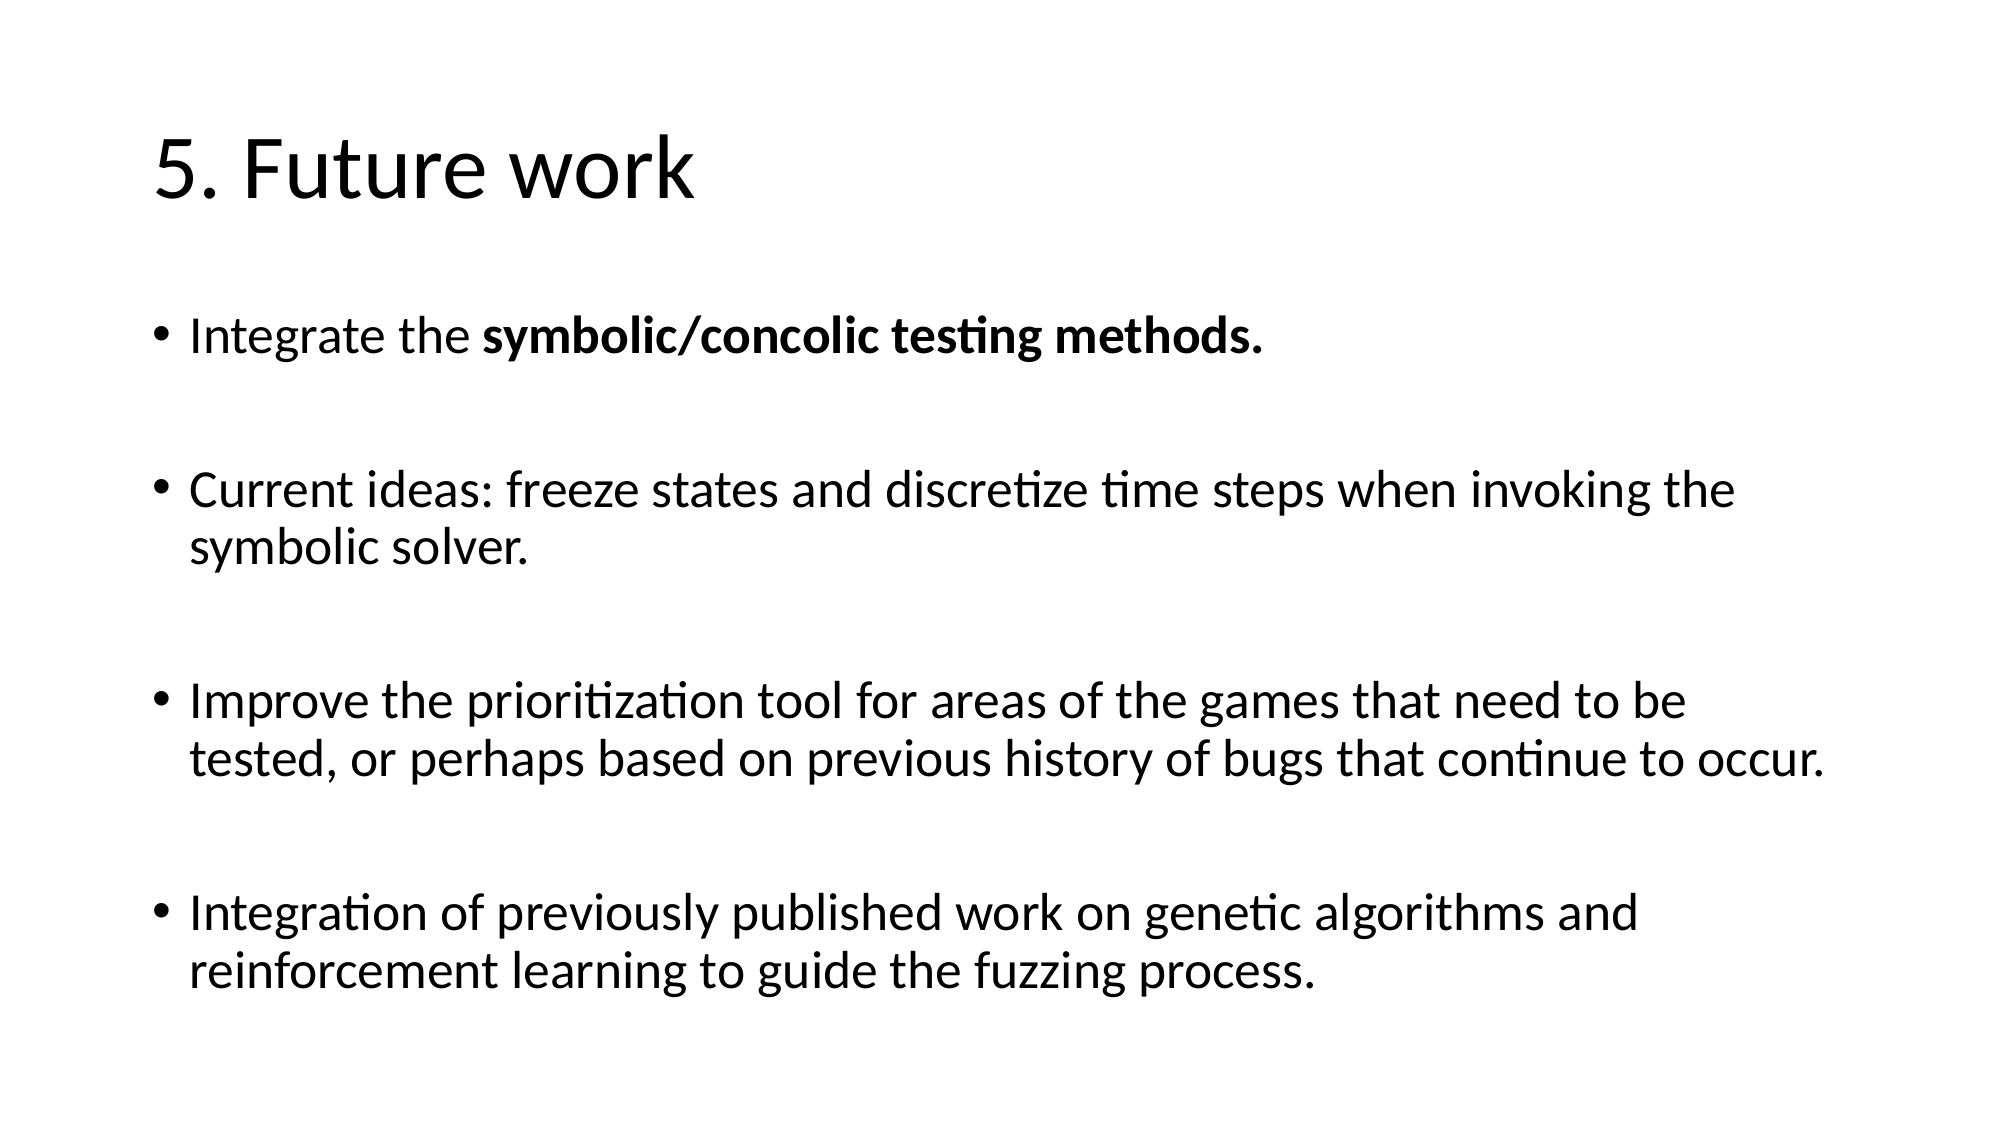

# 5. Future work
Integrate the symbolic/concolic testing methods.

Current ideas: freeze states and discretize time steps when invoking the symbolic solver.

Improve the prioritization tool for areas of the games that need to be tested, or perhaps based on previous history of bugs that continue to occur.

Integration of previously published work on genetic algorithms and reinforcement learning to guide the fuzzing process.